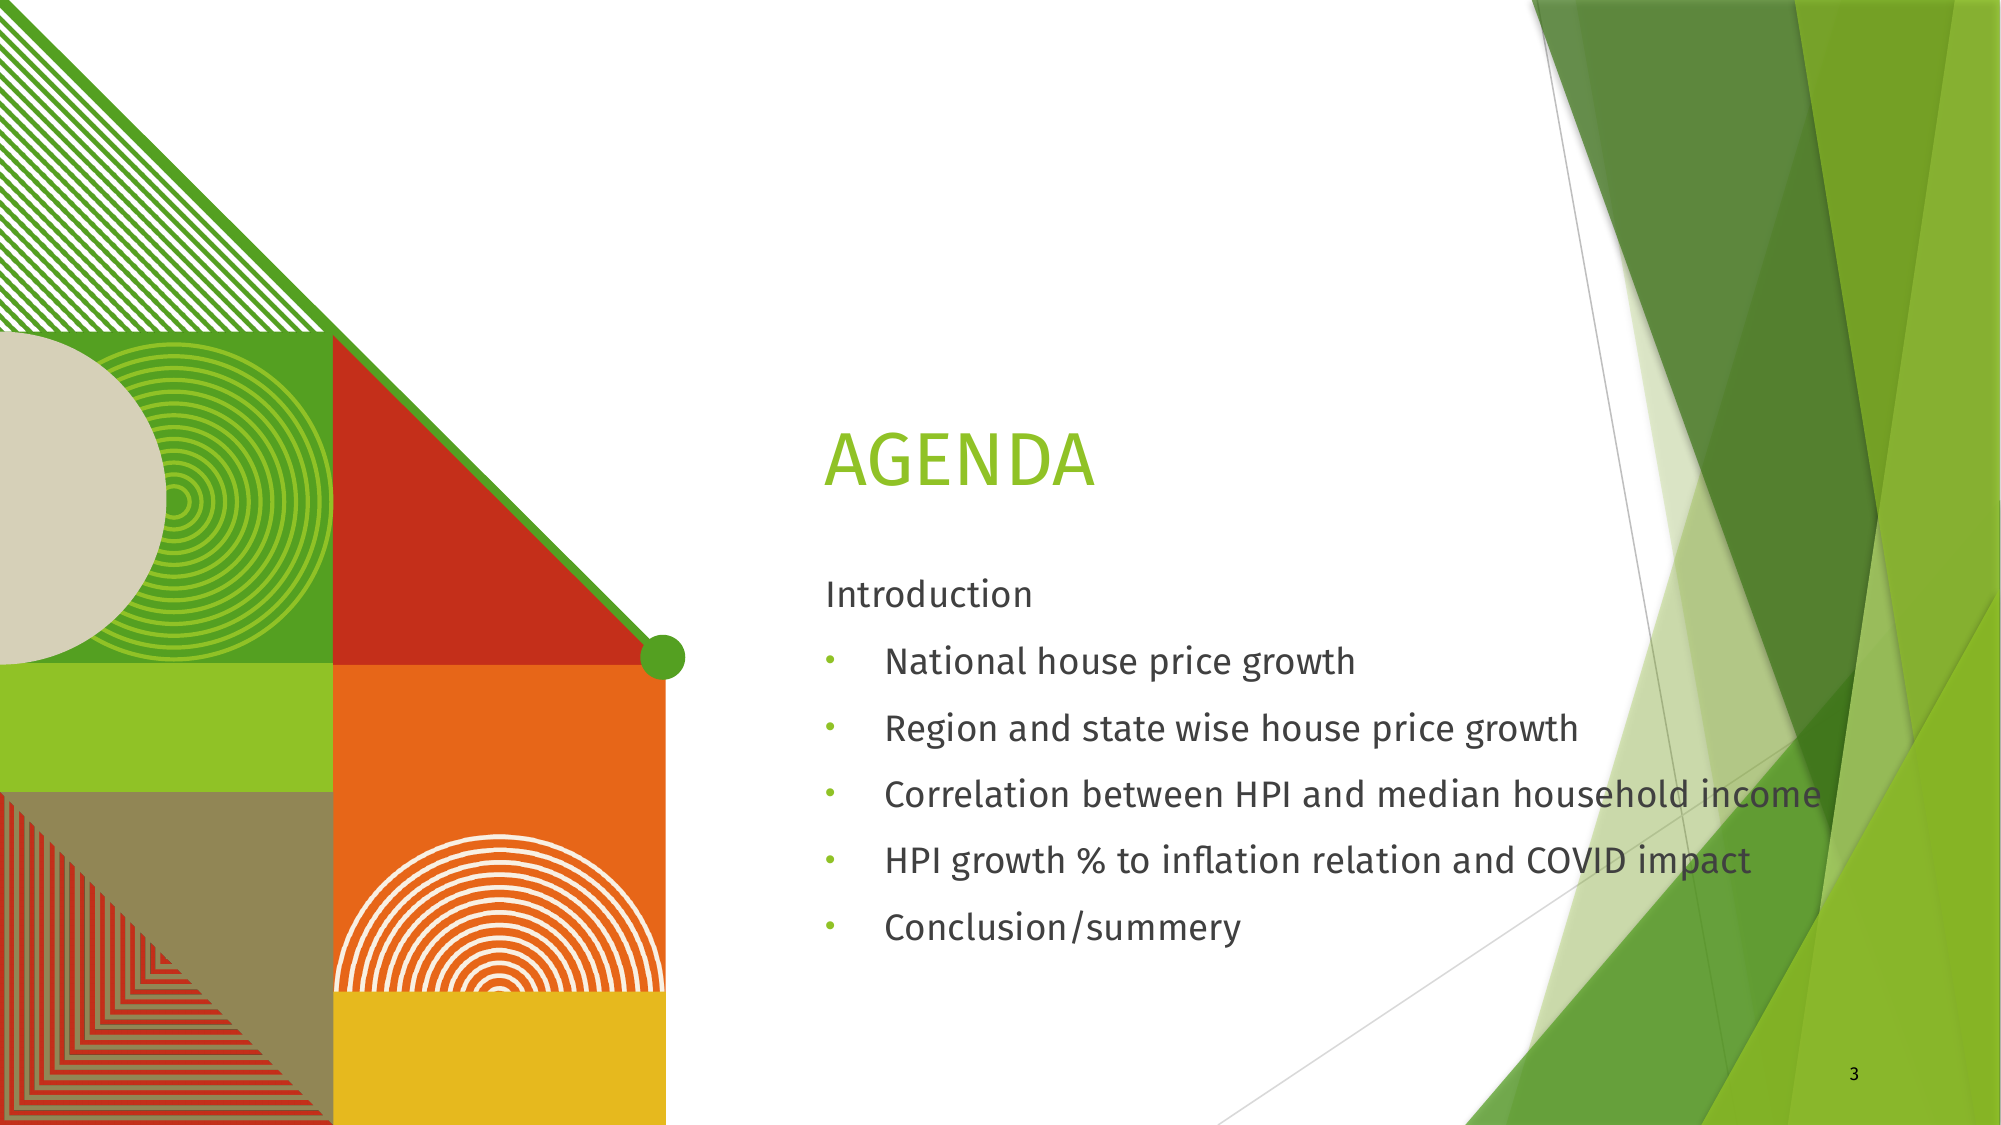

# Agenda
Introduction
National house price growth
Region and state wise house price growth
Correlation between HPI and median household income
HPI growth % to inflation relation and COVID impact
Conclusion/summery

3